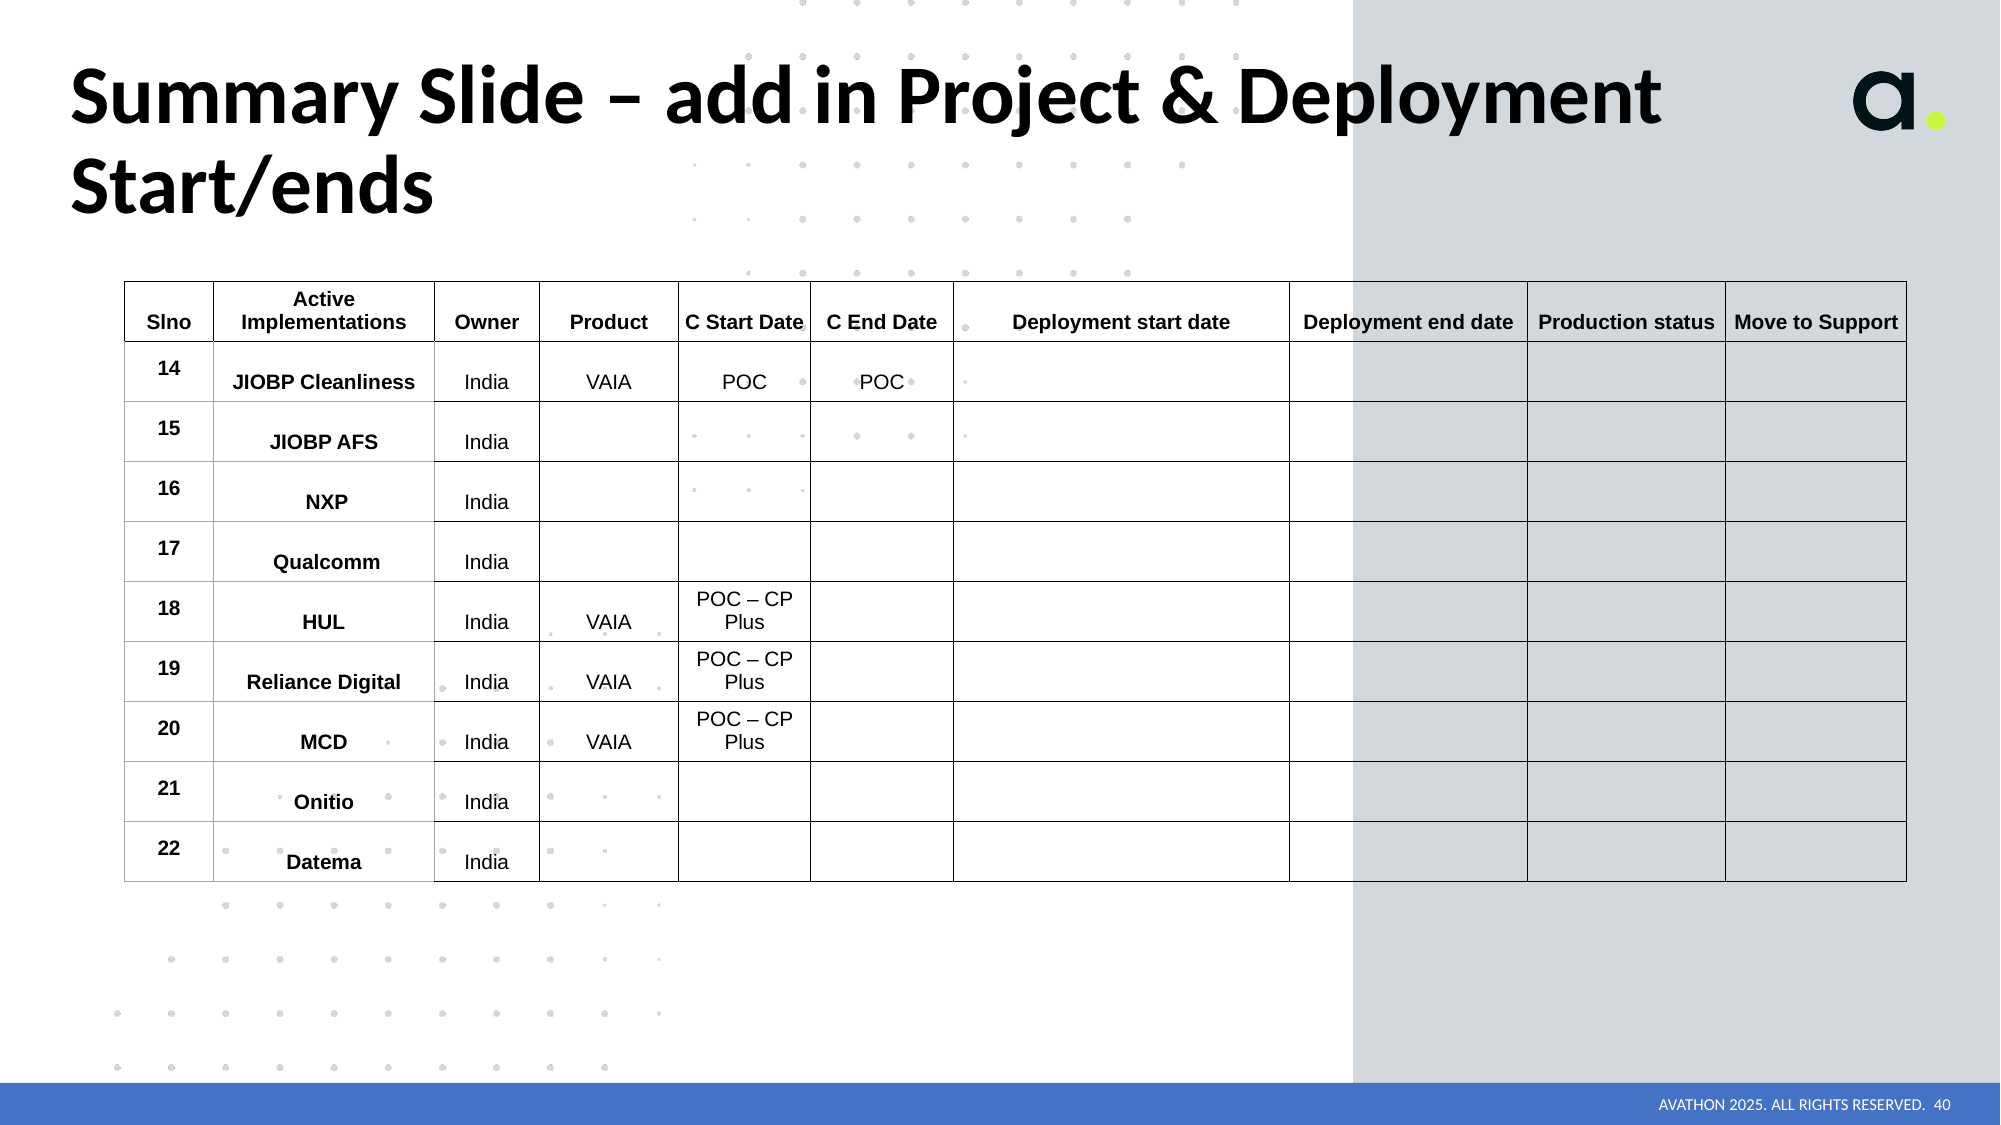

# Summary Slide – add in Project & Deployment Start/ends
| Slno | Active Implementations | Owner | Product | C Start Date | C End Date | Deployment start date | Deployment end date | Production status | Move to Support |
| --- | --- | --- | --- | --- | --- | --- | --- | --- | --- |
| 14 | JIOBP Cleanliness | India | VAIA | POC | POC |  |  |  |  |
| 15 | JIOBP AFS | India |  |  |  |  |  |  |  |
| 16 | NXP | India |  |  |  |  |  |  |  |
| 17 | Qualcomm | India |  |  |  |  |  |  |  |
| 18 | HUL | India | VAIA | POC – CP Plus |  |  |  |  |  |
| 19 | Reliance Digital | India | VAIA | POC – CP Plus |  |  |  |  |  |
| 20 | MCD | India | VAIA | POC – CP Plus |  |  |  |  |  |
| 21 | Onitio | India |  |  |  |  |  |  |  |
| 22 | Datema | India |  |  |  |  |  |  |  |